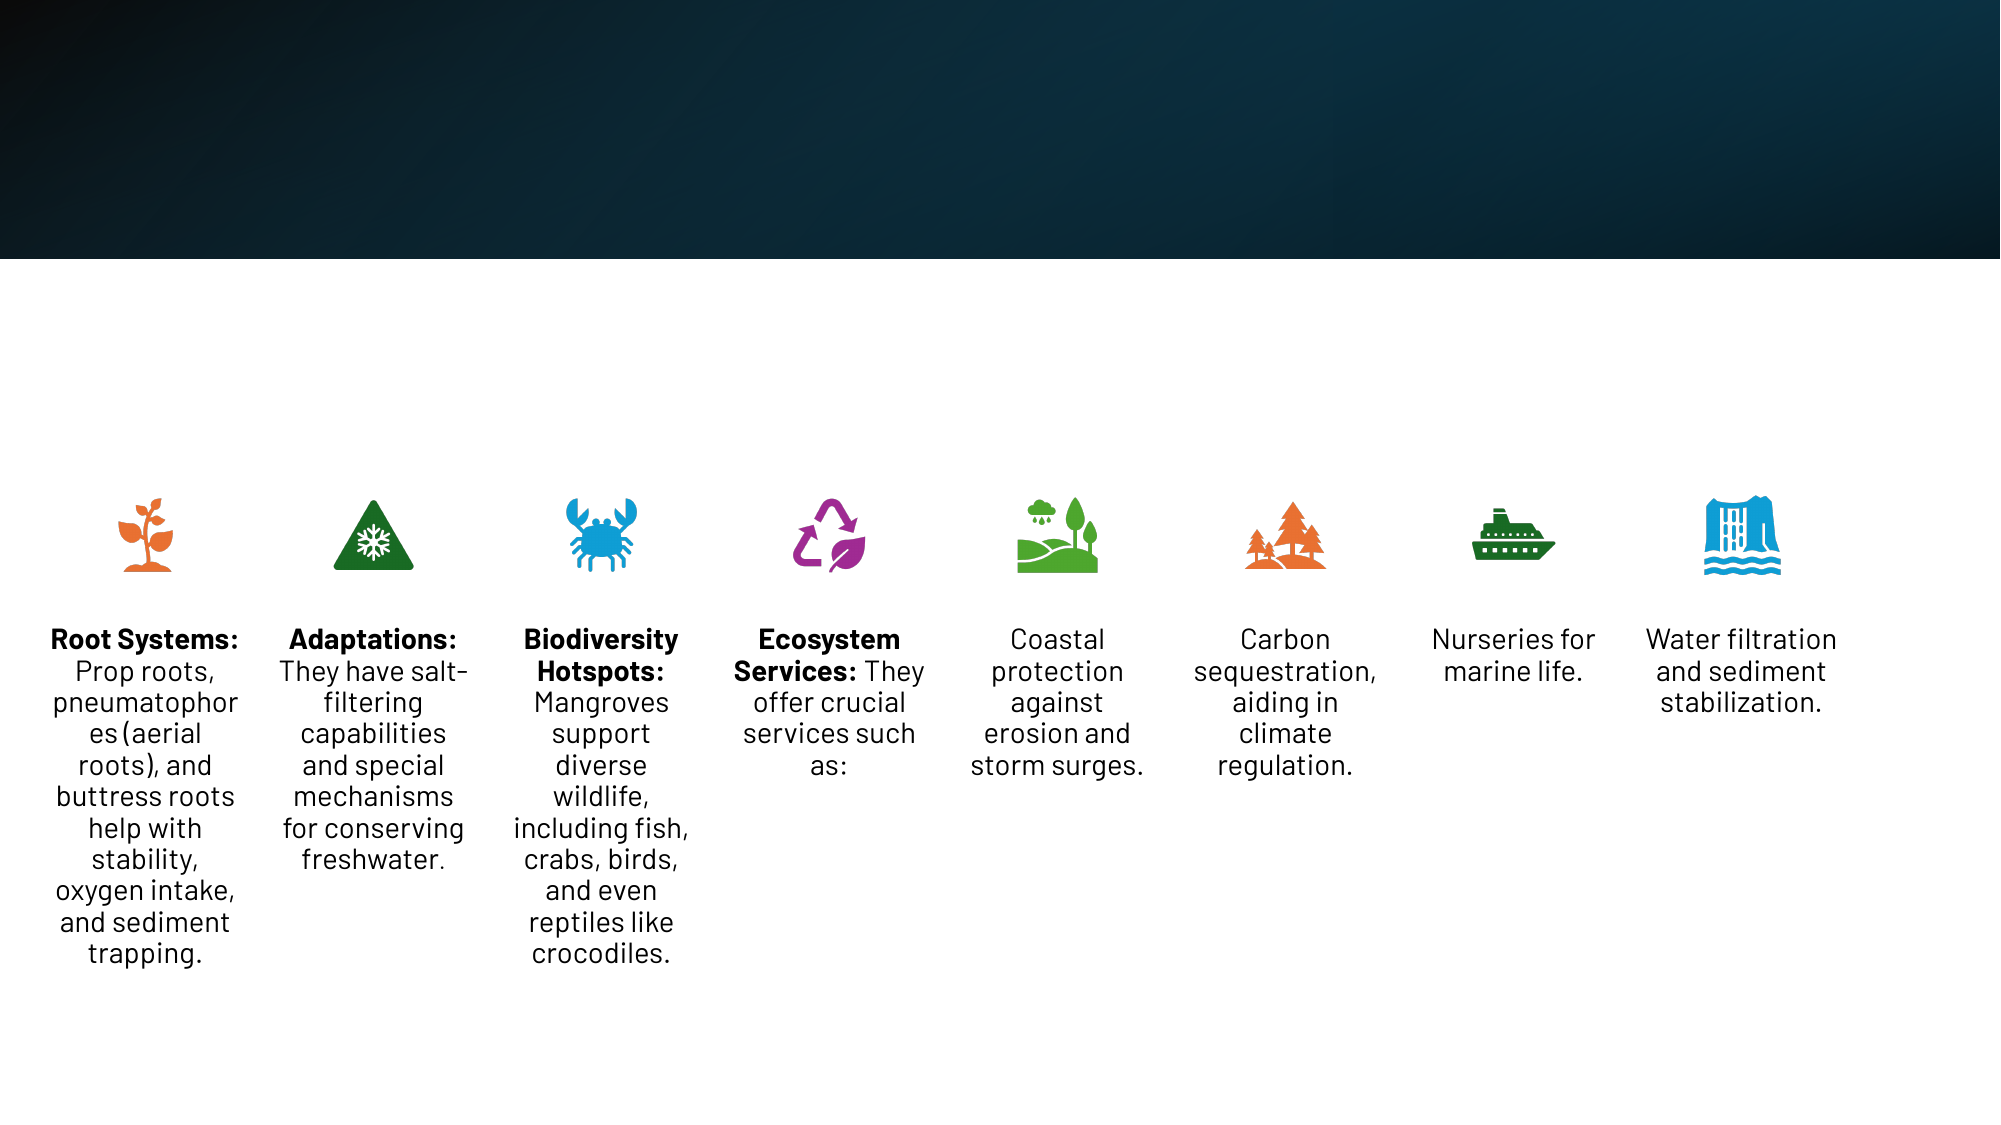

#
Root Systems: Prop roots, pneumatophores (aerial roots), and buttress roots help with stability, oxygen intake, and sediment trapping.
Adaptations: They have salt-filtering capabilities and special mechanisms for conserving freshwater.
Biodiversity Hotspots: Mangroves support diverse wildlife, including fish, crabs, birds, and even reptiles like crocodiles.
Ecosystem Services: They offer crucial services such as:
Coastal protection against erosion and storm surges.
Carbon sequestration, aiding in climate regulation.
Nurseries for marine life.
Water filtration and sediment stabilization.